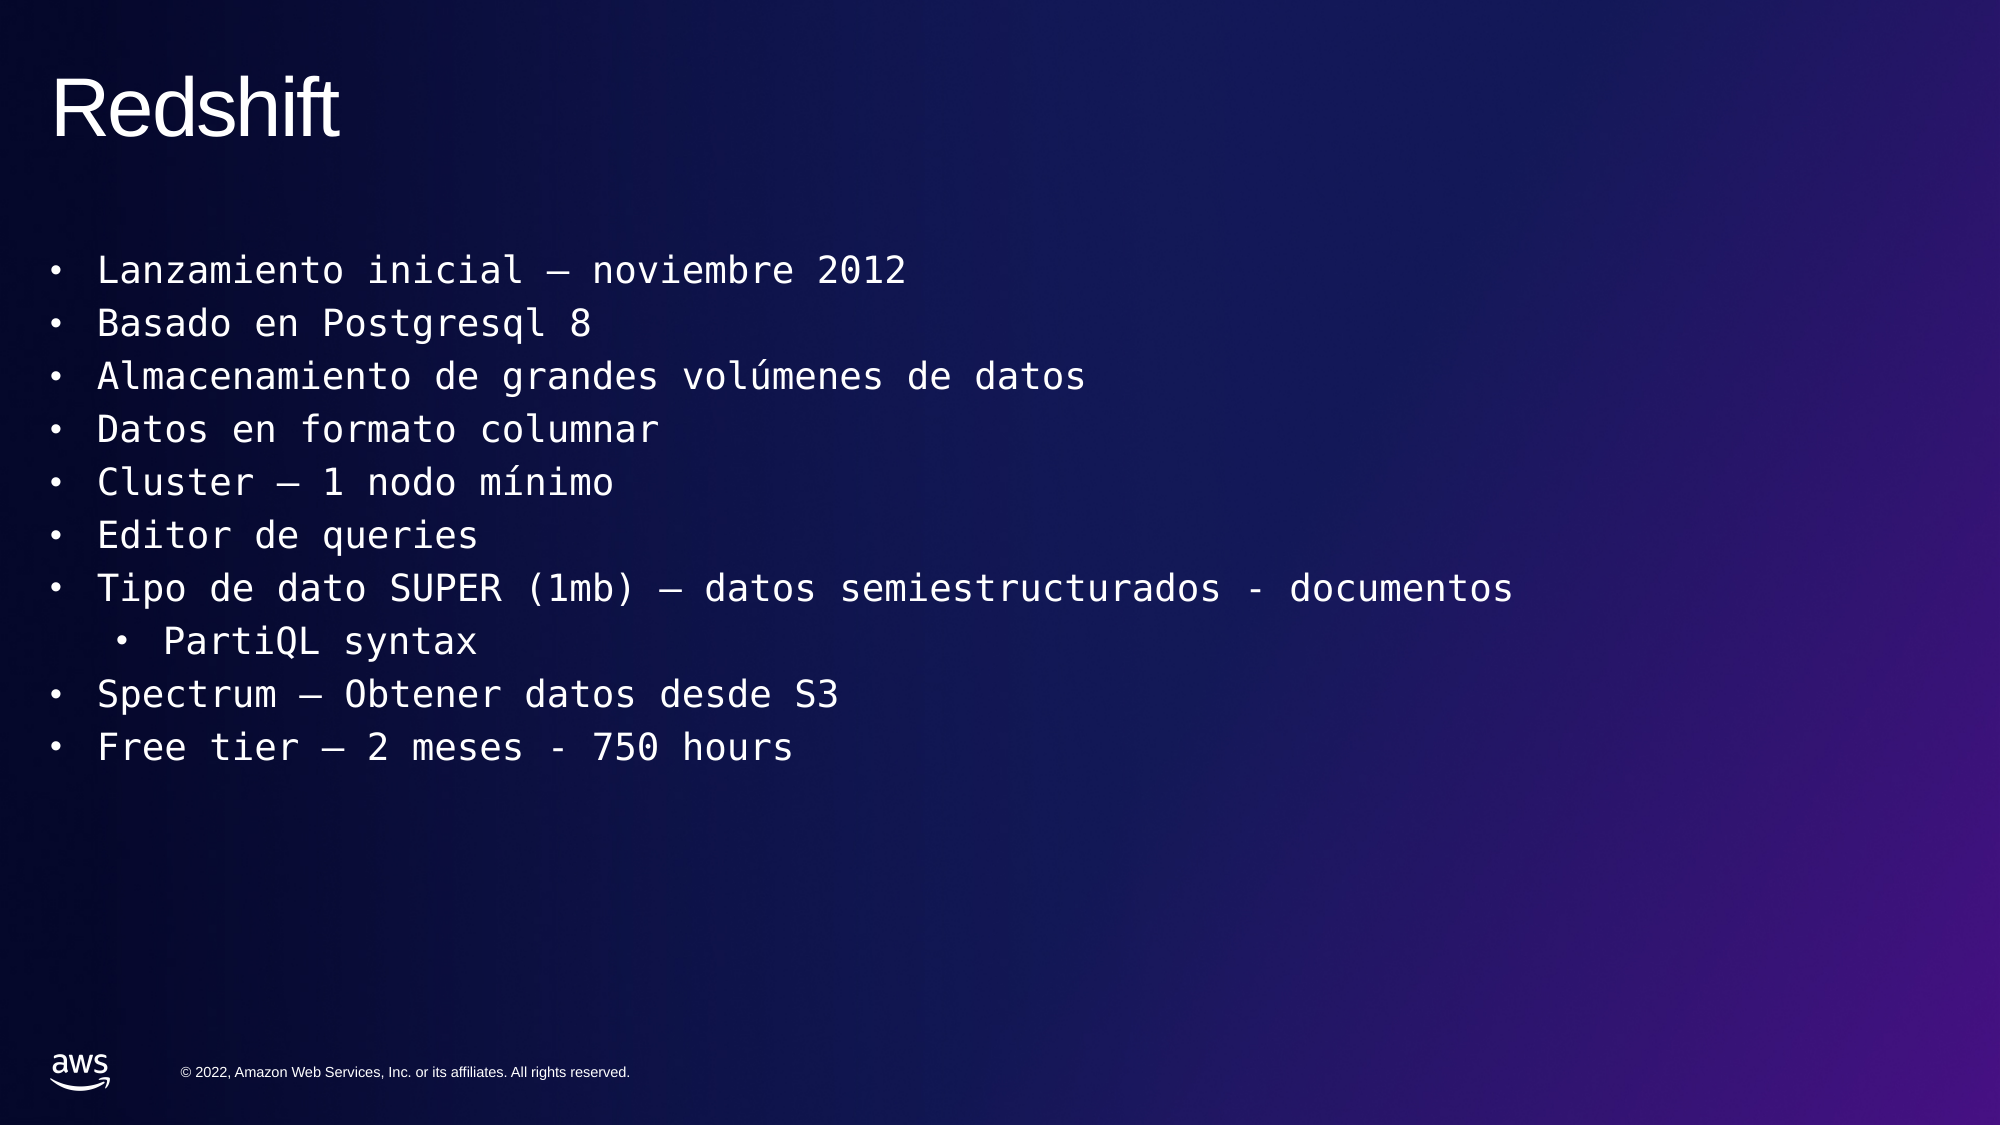

# Redshift
Lanzamiento inicial – noviembre 2012
Basado en Postgresql 8
Almacenamiento de grandes volúmenes de datos
Datos en formato columnar
Cluster – 1 nodo mínimo
Editor de queries
Tipo de dato SUPER (1mb) – datos semiestructurados - documentos
PartiQL syntax
Spectrum – Obtener datos desde S3
Free tier – 2 meses - 750 hours